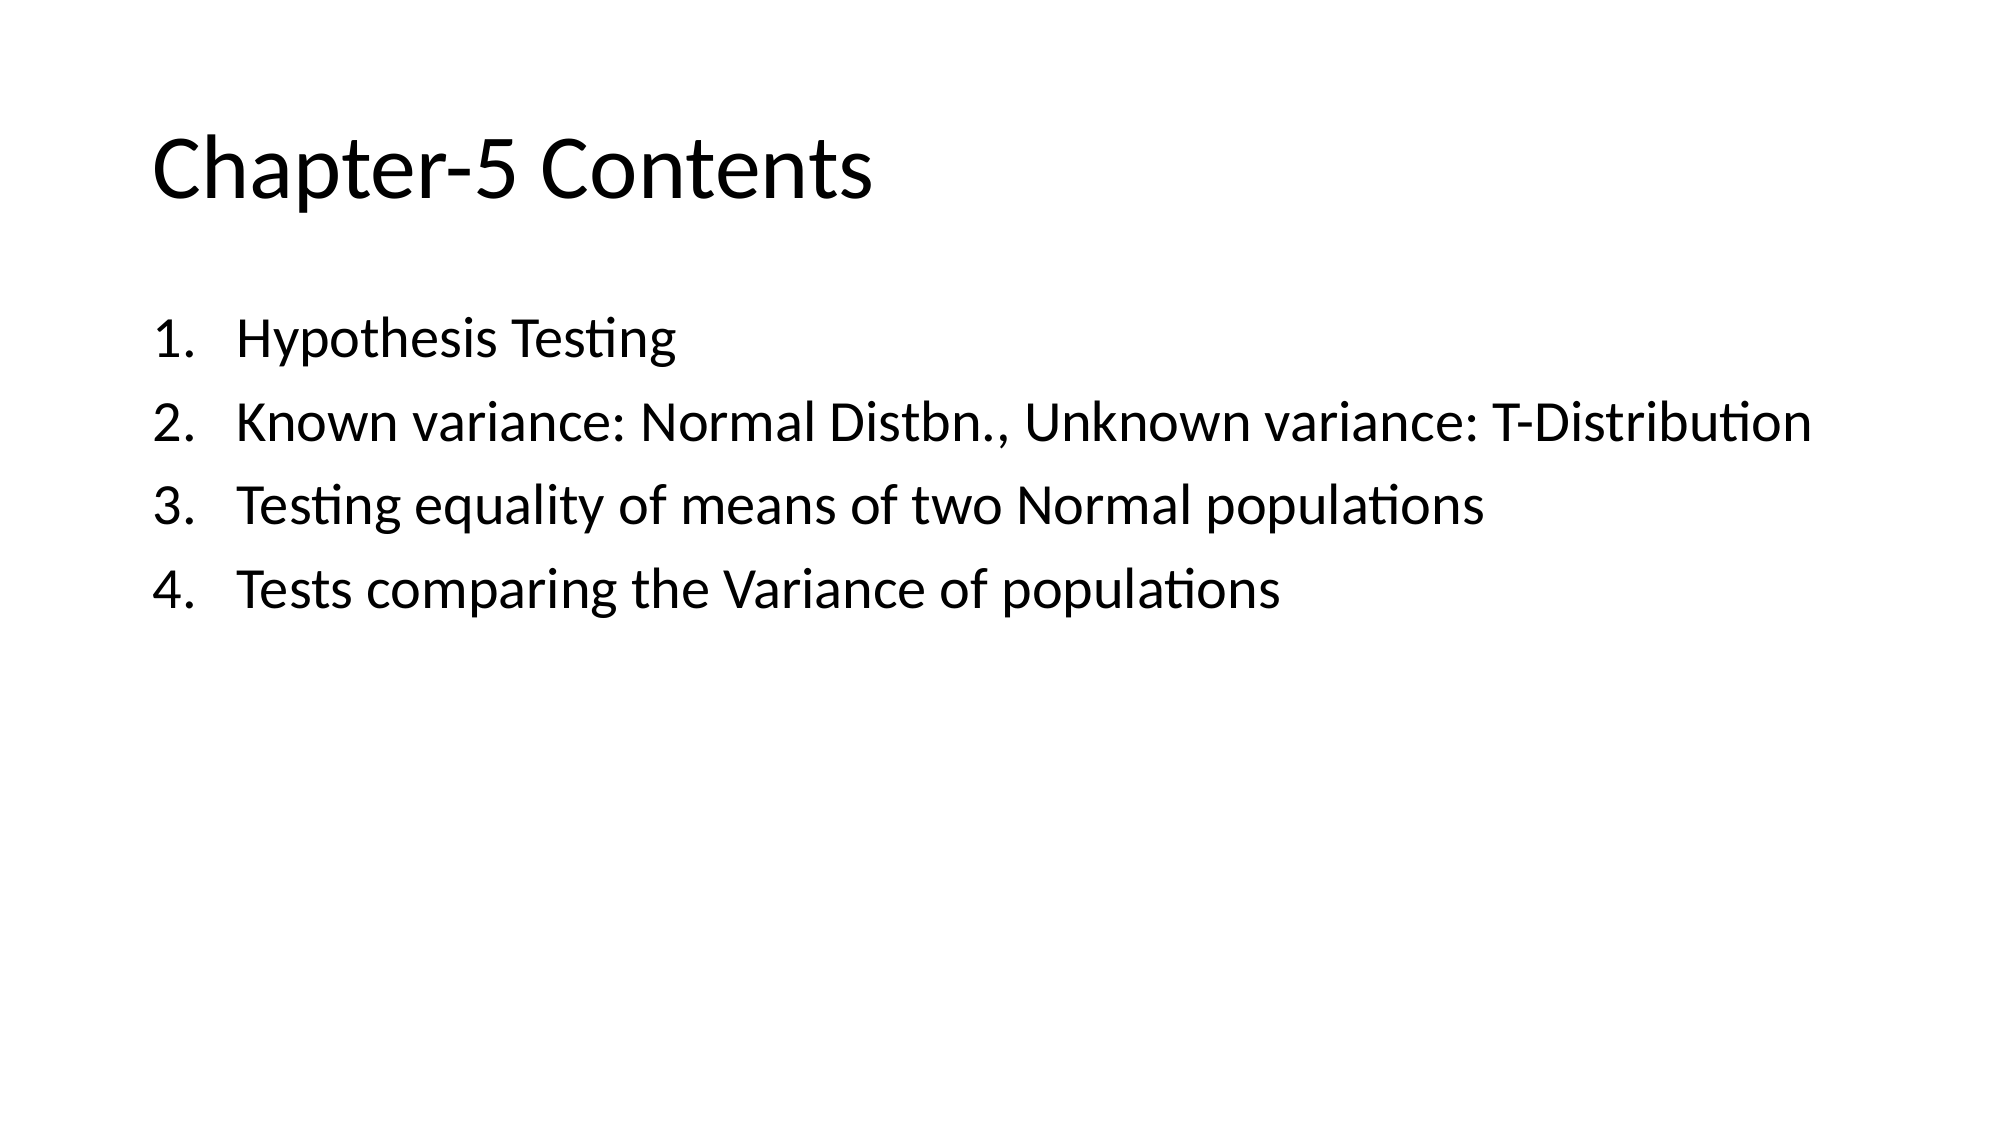

# Chapter-5 Contents
Hypothesis Testing
Known variance: Normal Distbn., Unknown variance: T-Distribution
Testing equality of means of two Normal populations
Tests comparing the Variance of populations